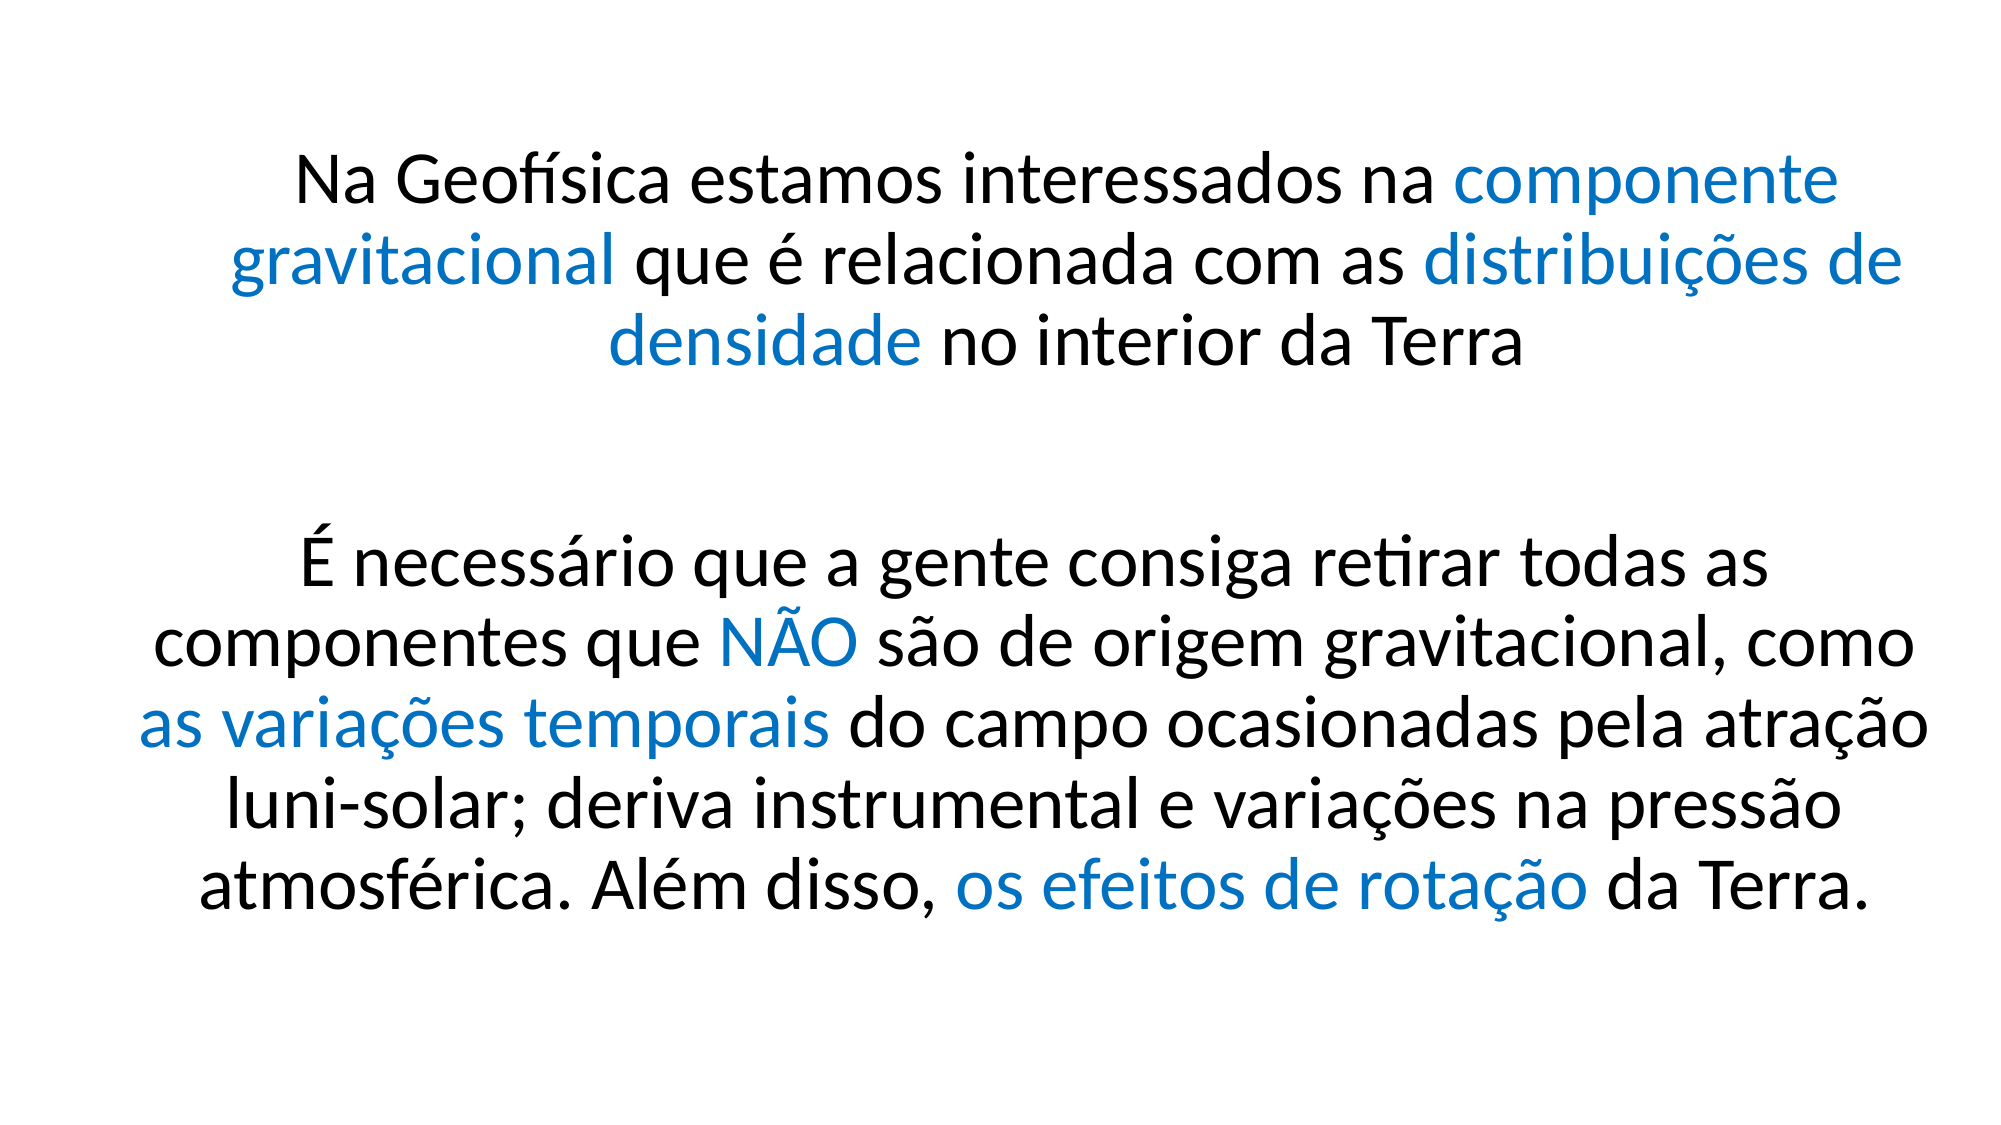

Na Geofísica estamos interessados na componente gravitacional que é relacionada com as distribuições de densidade no interior da Terra
É necessário que a gente consiga retirar todas as componentes que NÃO são de origem gravitacional, como as variações temporais do campo ocasionadas pela atração luni-solar; deriva instrumental e variações na pressão atmosférica. Além disso, os efeitos de rotação da Terra.